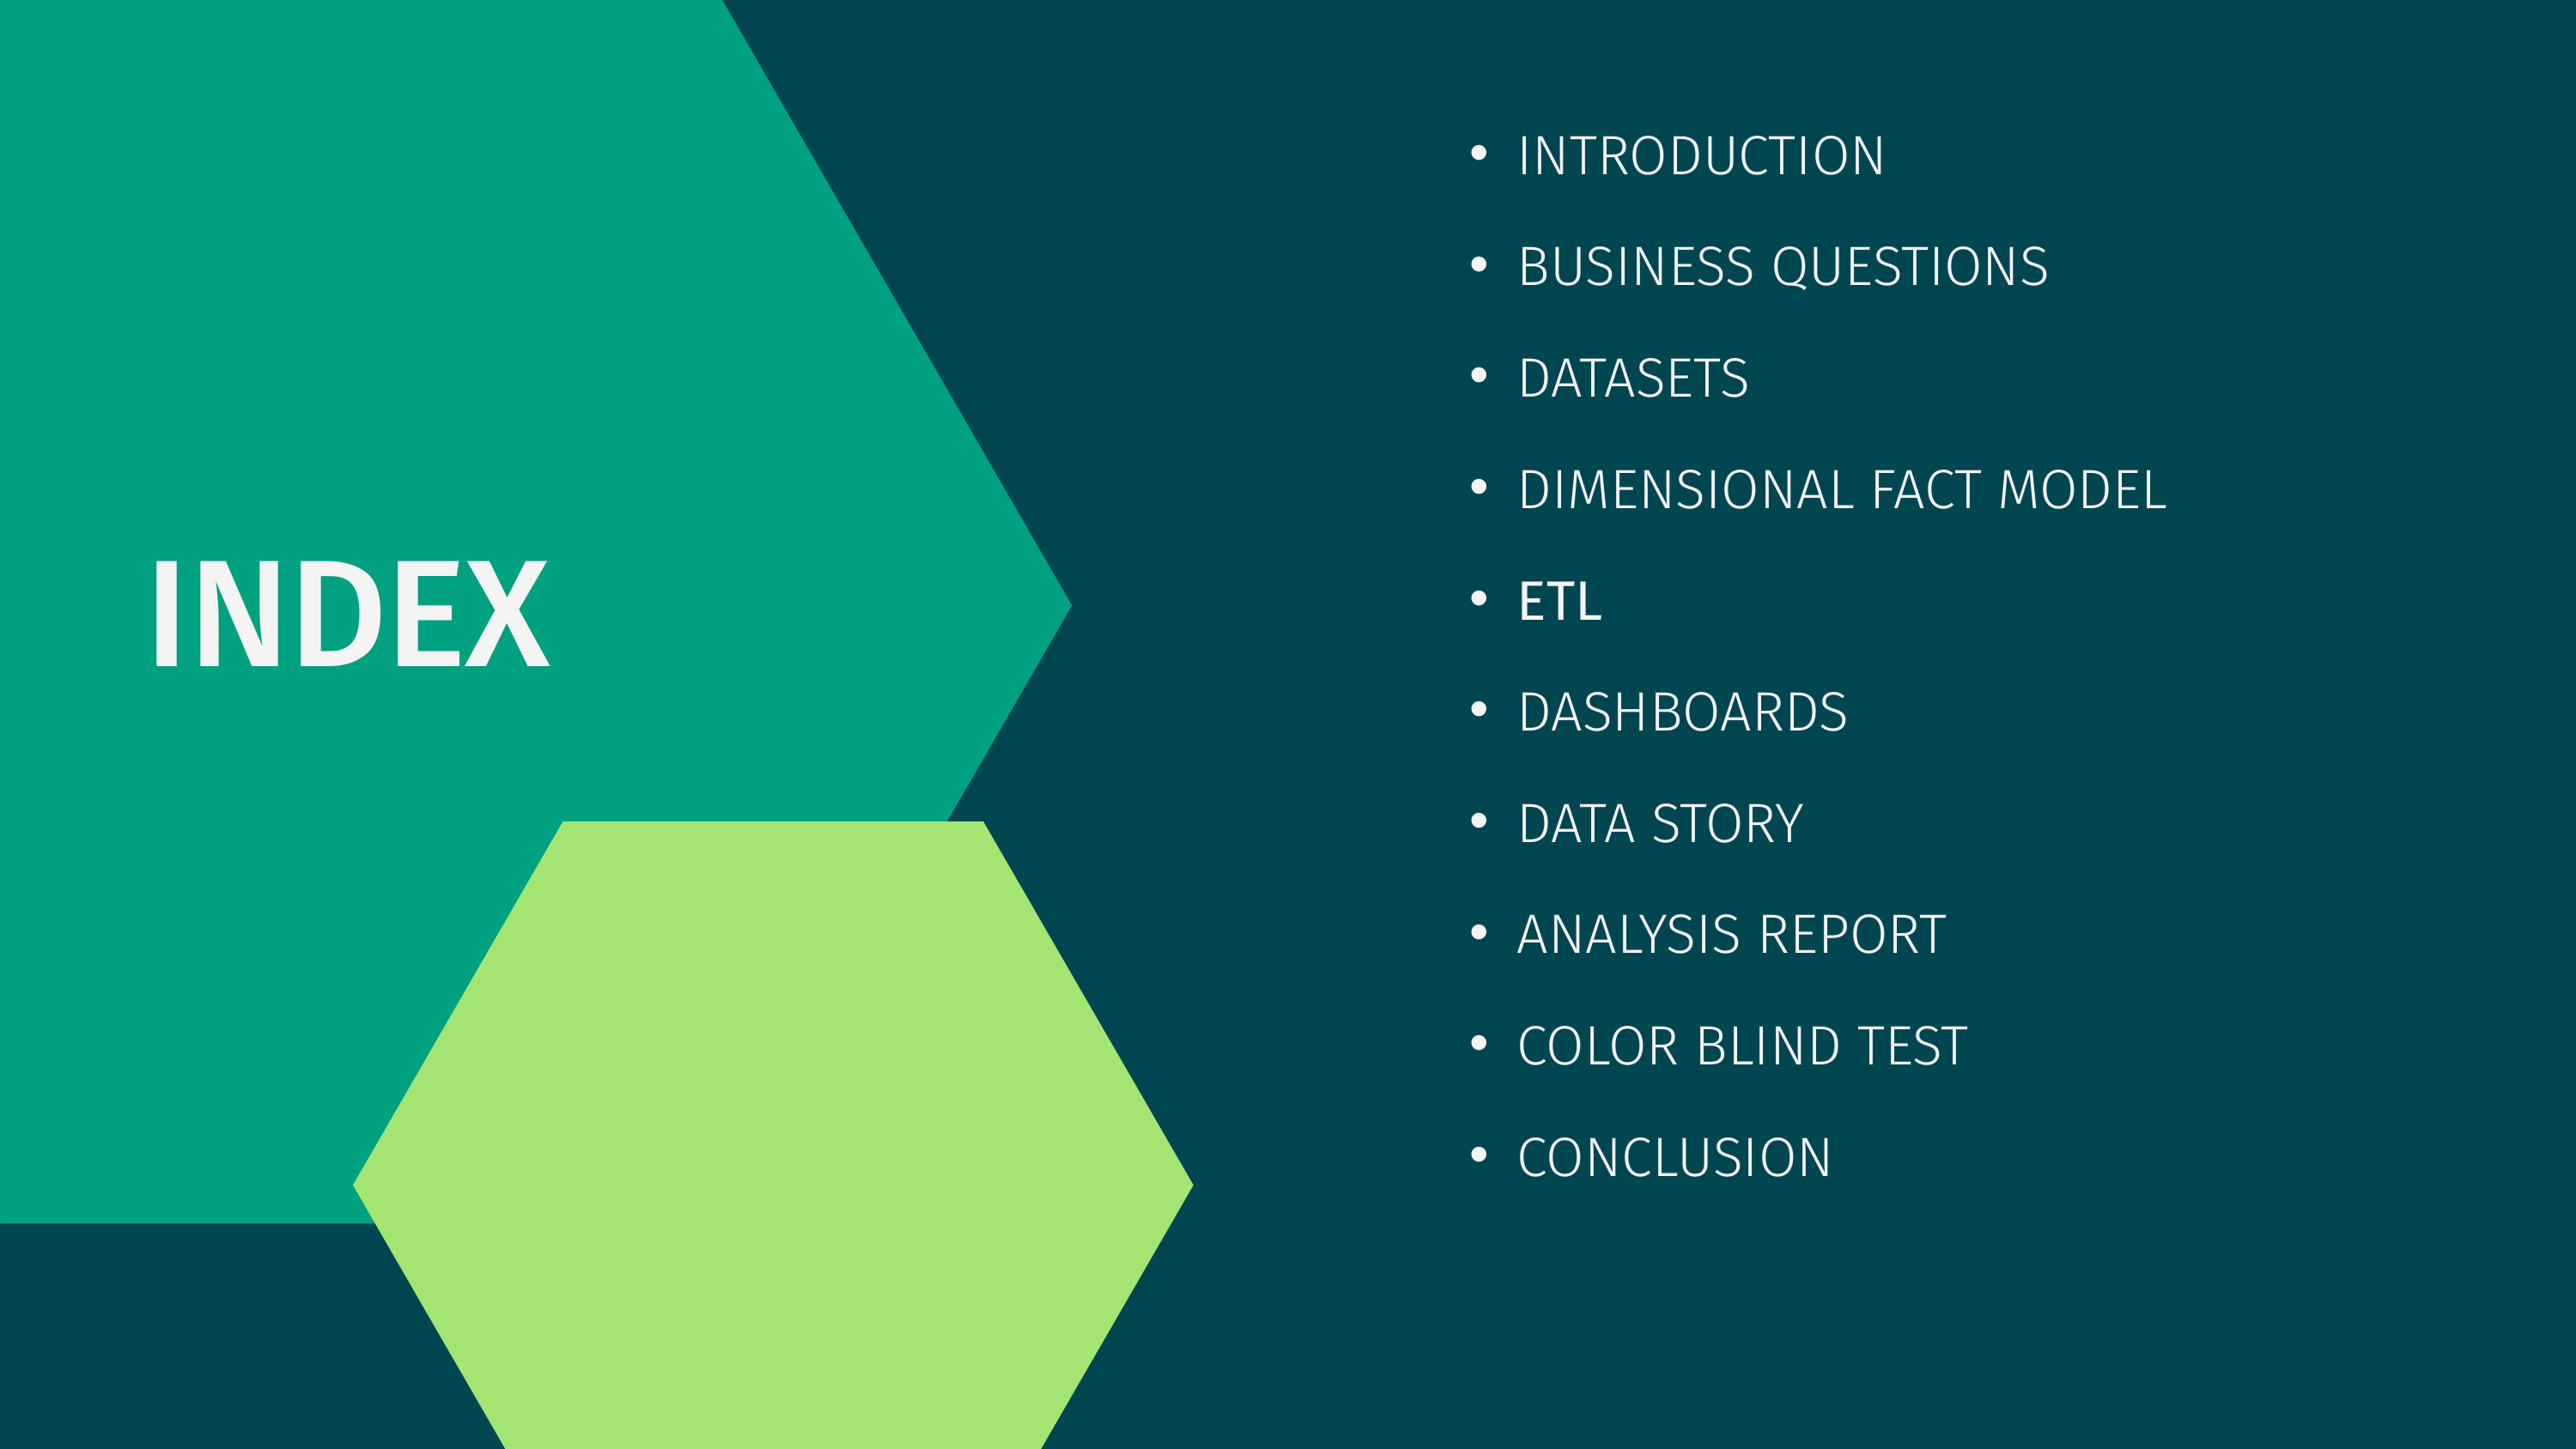

INTRODUCTION
BUSINESS QUESTIONS
DATASETS
DIMENSIONAL FACT MODEL
INDEX
ETL
DASHBOARDS
DATA STORY

ANALYSIS REPORT
COLOR BLIND TEST
CONCLUSION